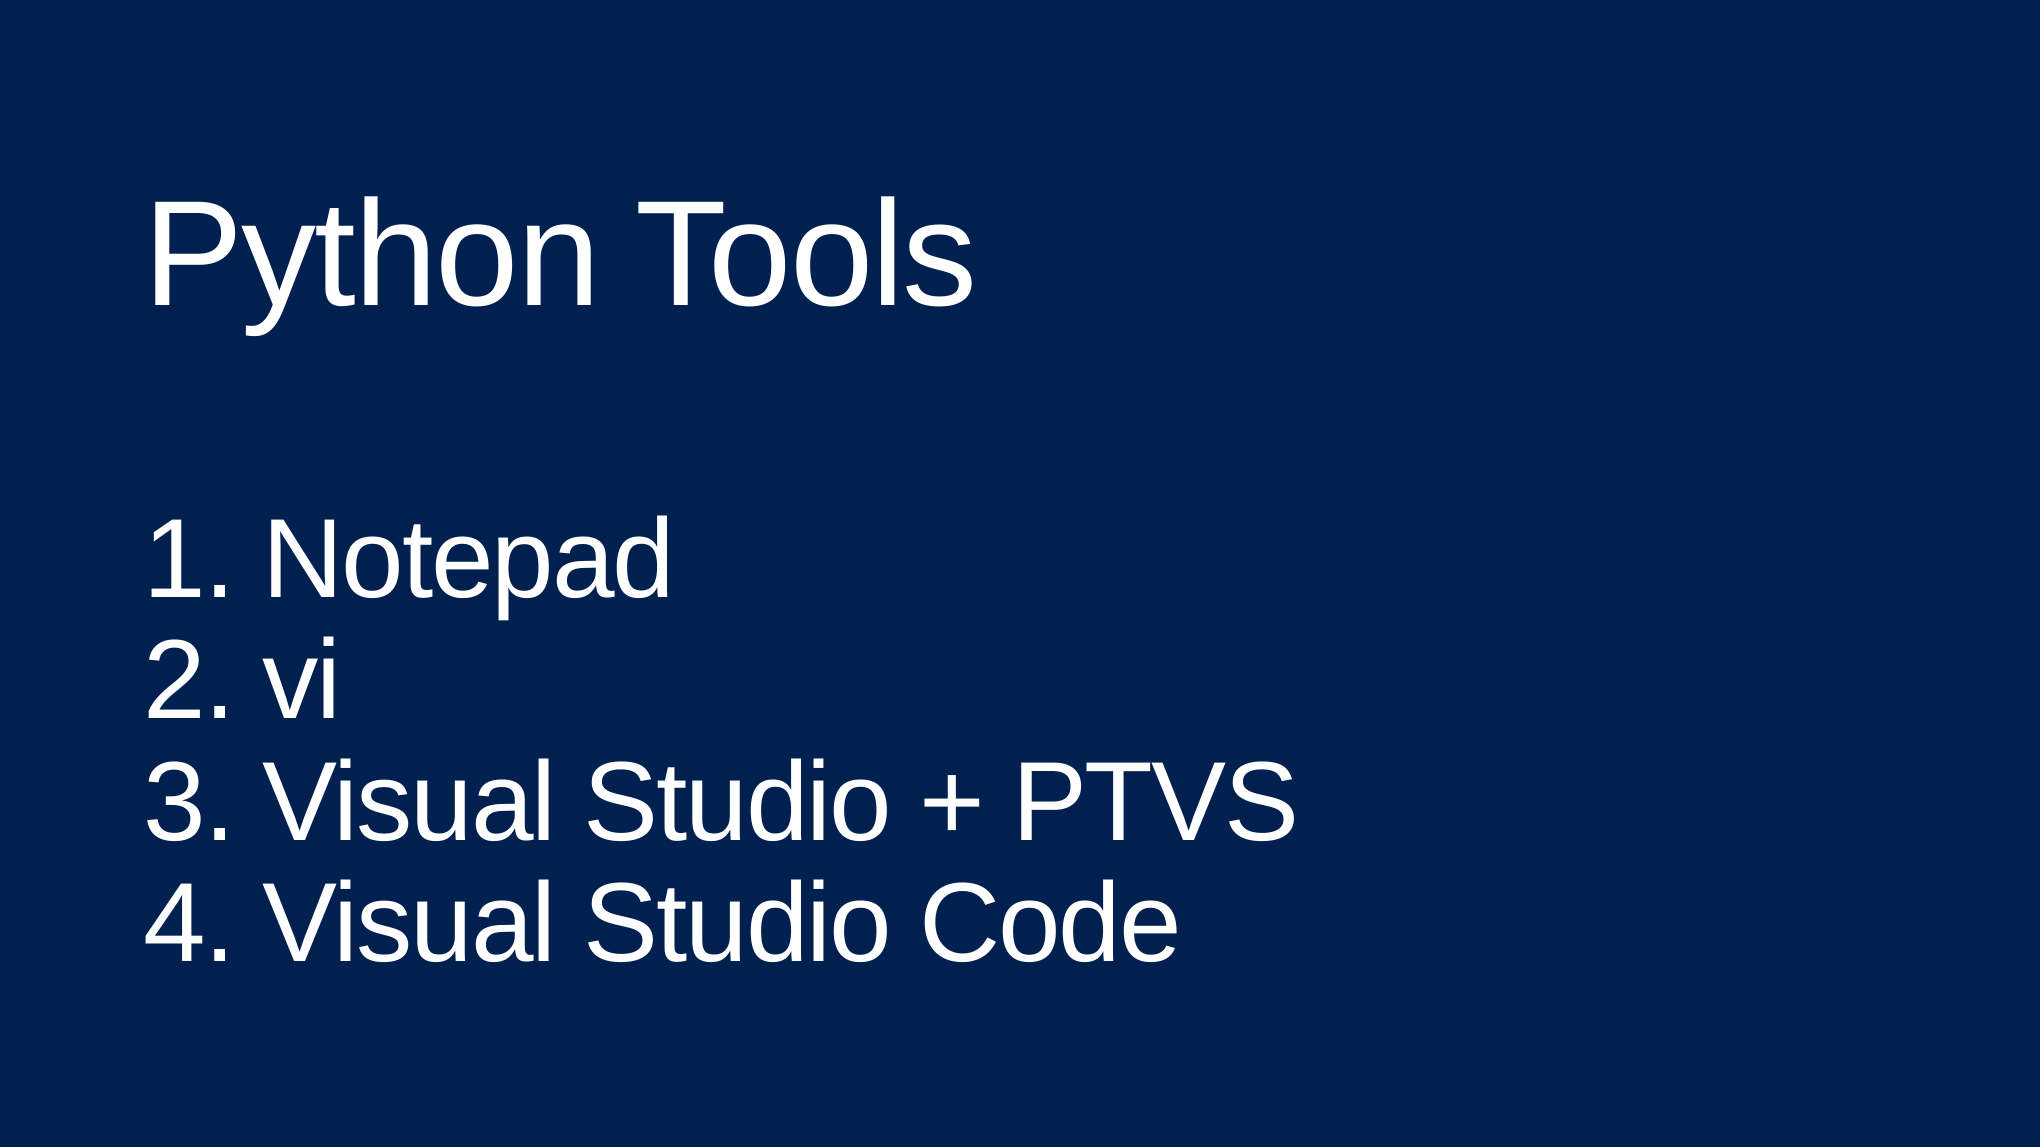

# Python Tools 1. Notepad 2. vi 3. Visual Studio + PTVS 4. Visual Studio Code